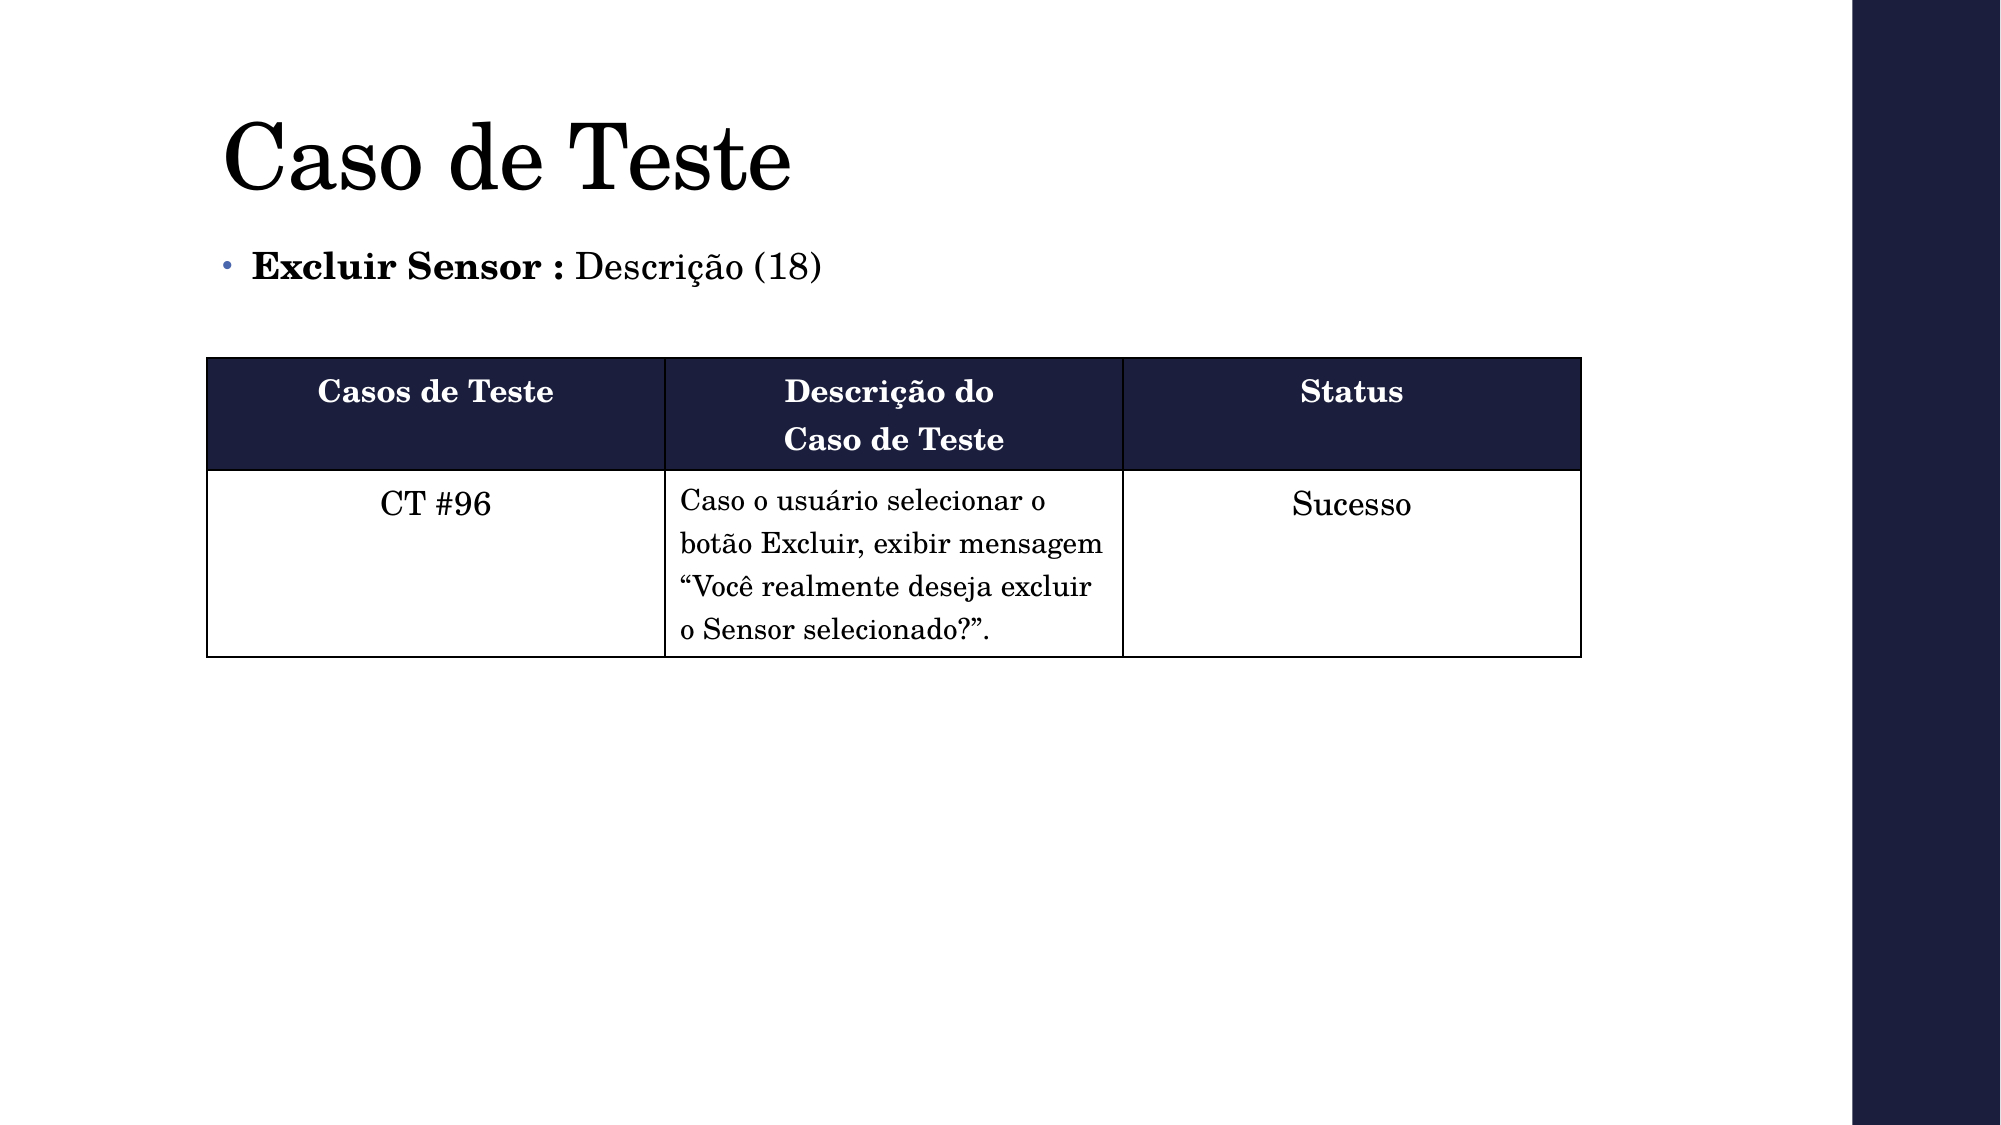

# Caso de Teste
Excluir Sensor : Descrição (18)

| Casos de Teste | Descrição do Caso de Teste | Status |
| --- | --- | --- |
| CT #96 | Caso o usuário selecionar o botão Excluir, exibir mensagem “Você realmente deseja excluir o Sensor selecionado?”. | Sucesso |